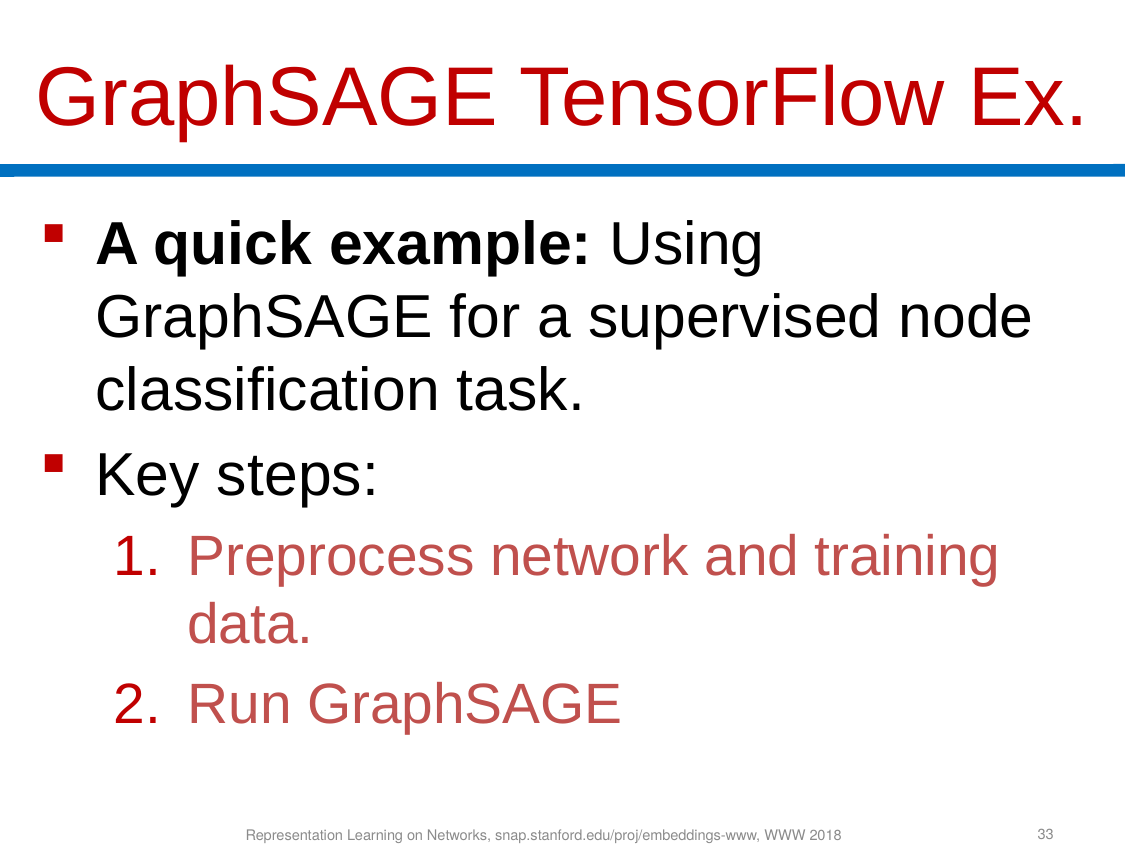

# GraphSAGE TensorFlow Ex.
A quick example: Using GraphSAGE for a supervised node classification task.
Key steps:
Preprocess network and training data.
Run GraphSAGE

33
Representation Learning on Networks, snap.stanford.edu/proj/embeddings-www, WWW 2018